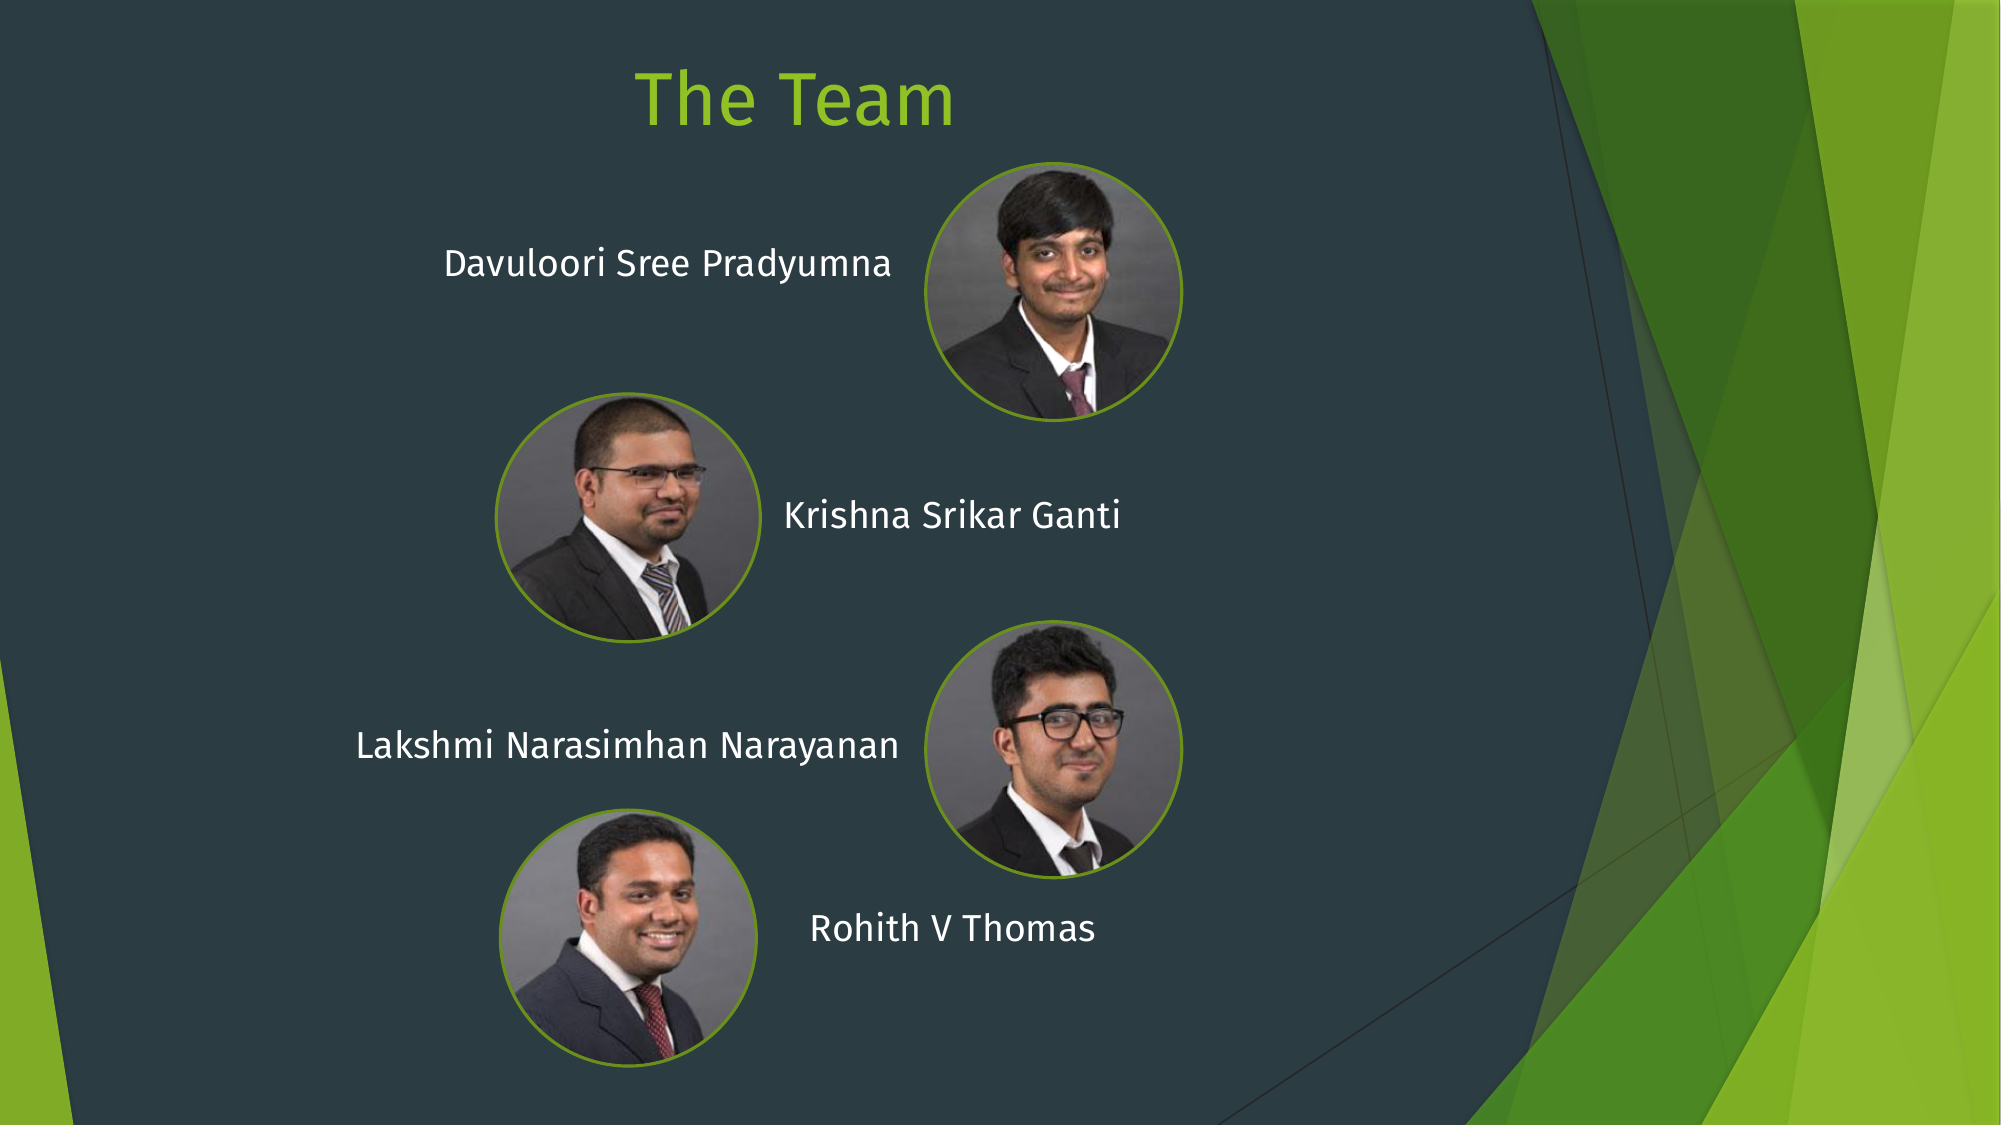

# The Team

Davuloori Sree Pradyumna

Krishna Srikar Ganti

Lakshmi Narasimhan Narayanan

Rohith V Thomas